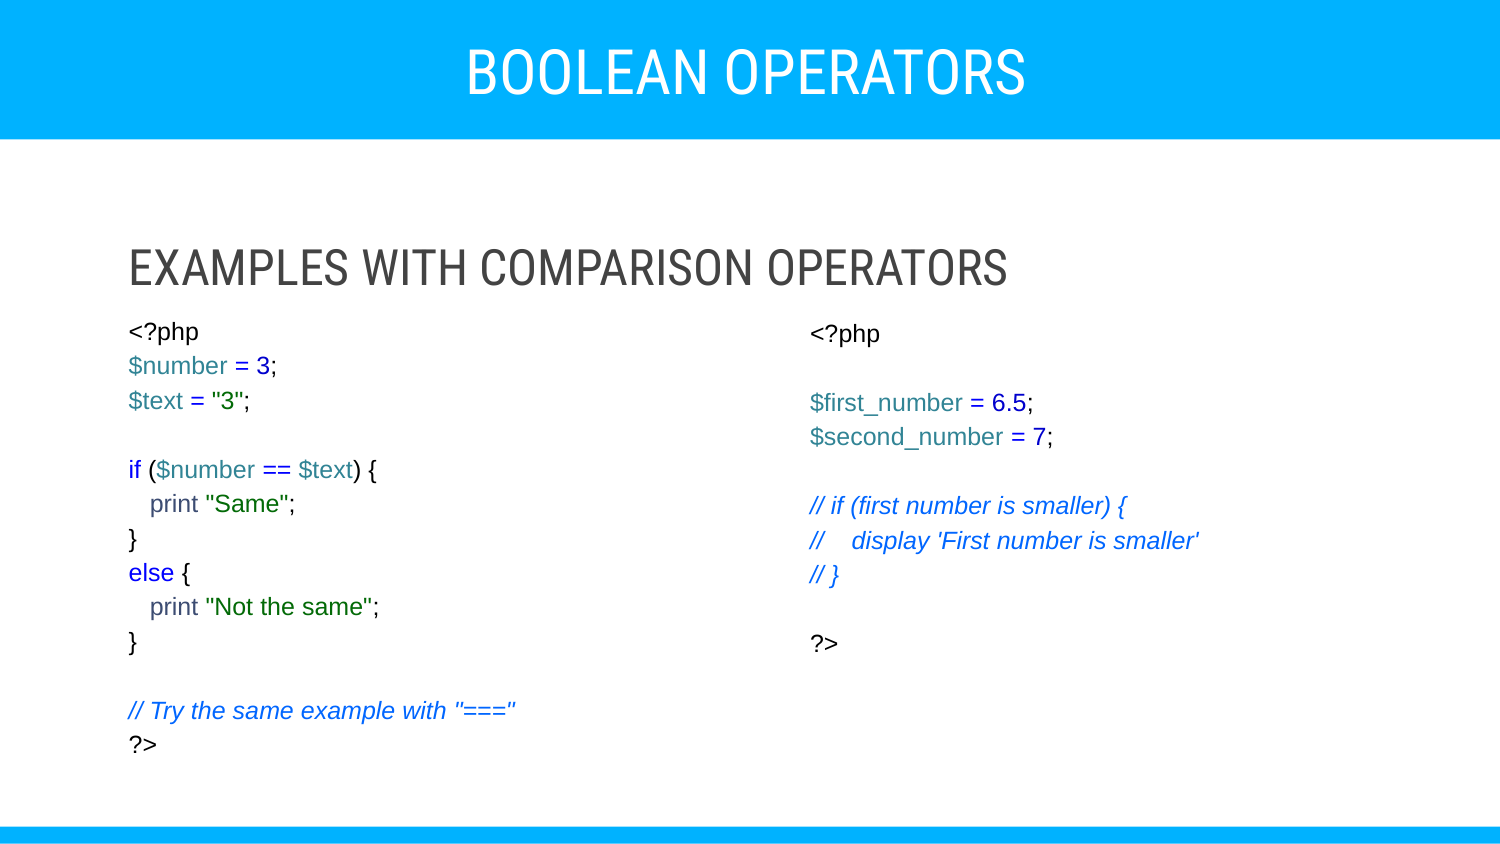

BOOLEAN OPERATORS
EXAMPLES WITH COMPARISON OPERATORS
<?php
$number = 3;
$text = "3";
if ($number == $text) {
   print "Same";
}
else {
   print "Not the same";
}
// Try the same example with "==="
?>

<?php
$first_number = 6.5;
$second_number = 7;
// if (first number is smaller) {
//    display 'First number is smaller'
// }
?>